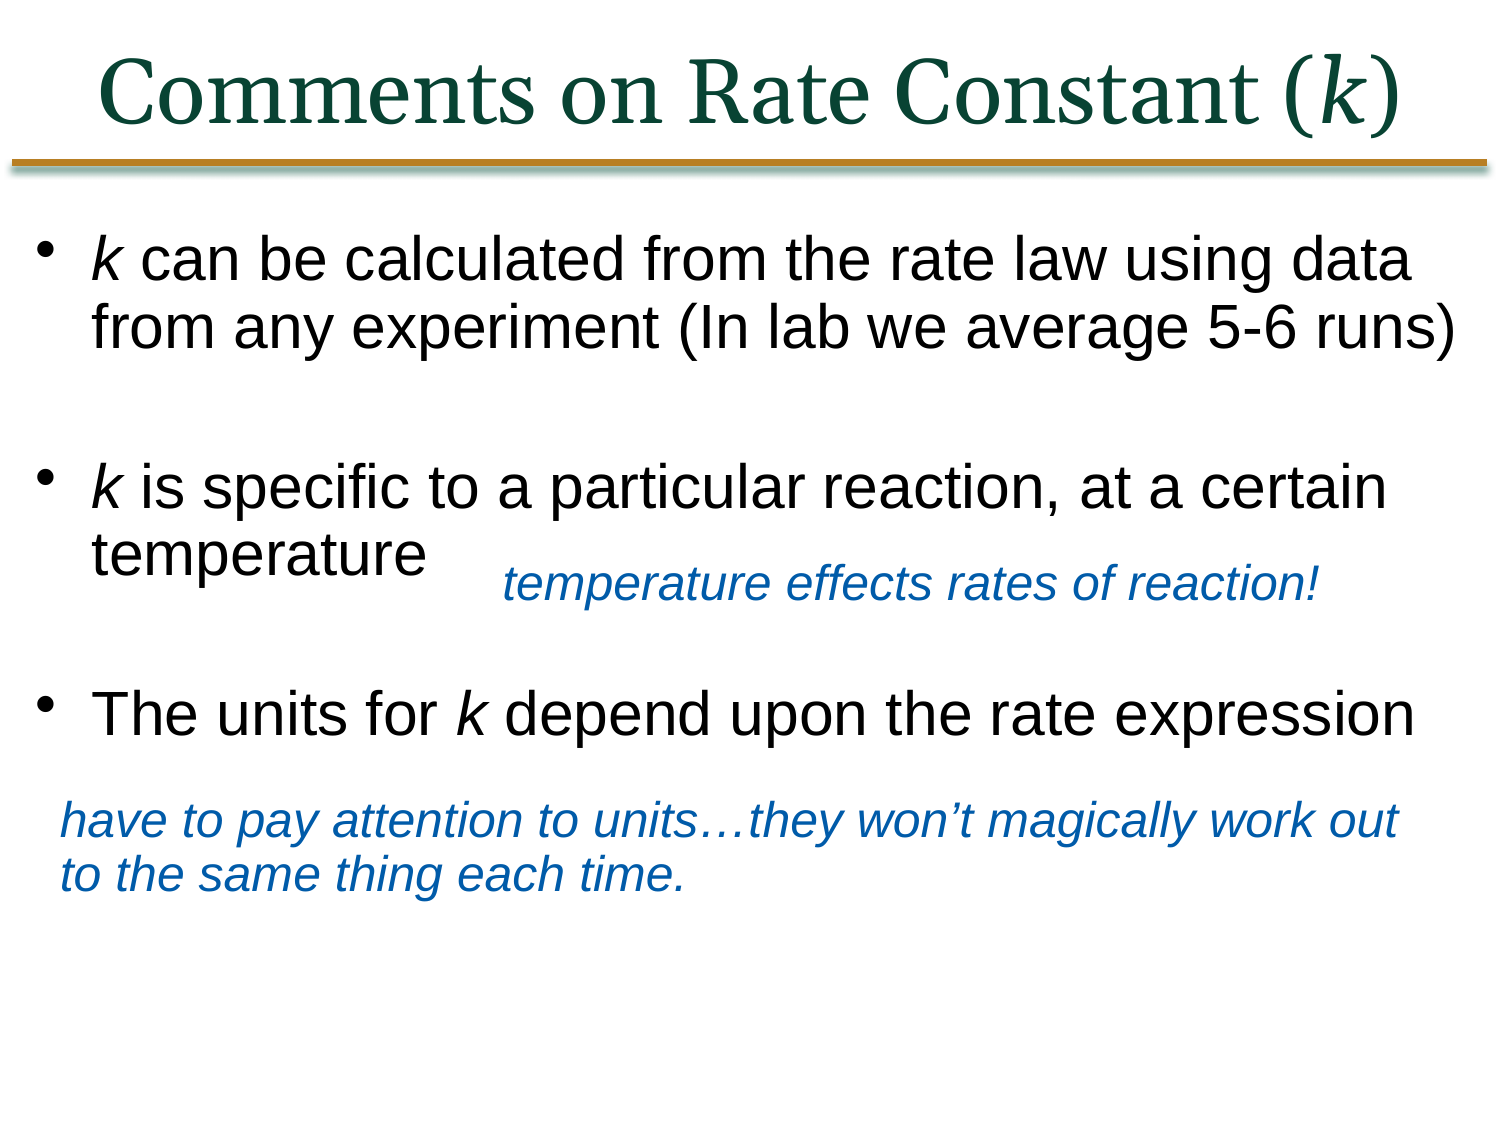

Comments on Rate Constant (k)
k can be calculated from the rate law using data from any experiment (In lab we average 5-6 runs)

k is specific to a particular reaction, at a certain temperature

The units for k depend upon the rate expression
temperature effects rates of reaction!
have to pay attention to units…they won’t magically work out to the same thing each time.